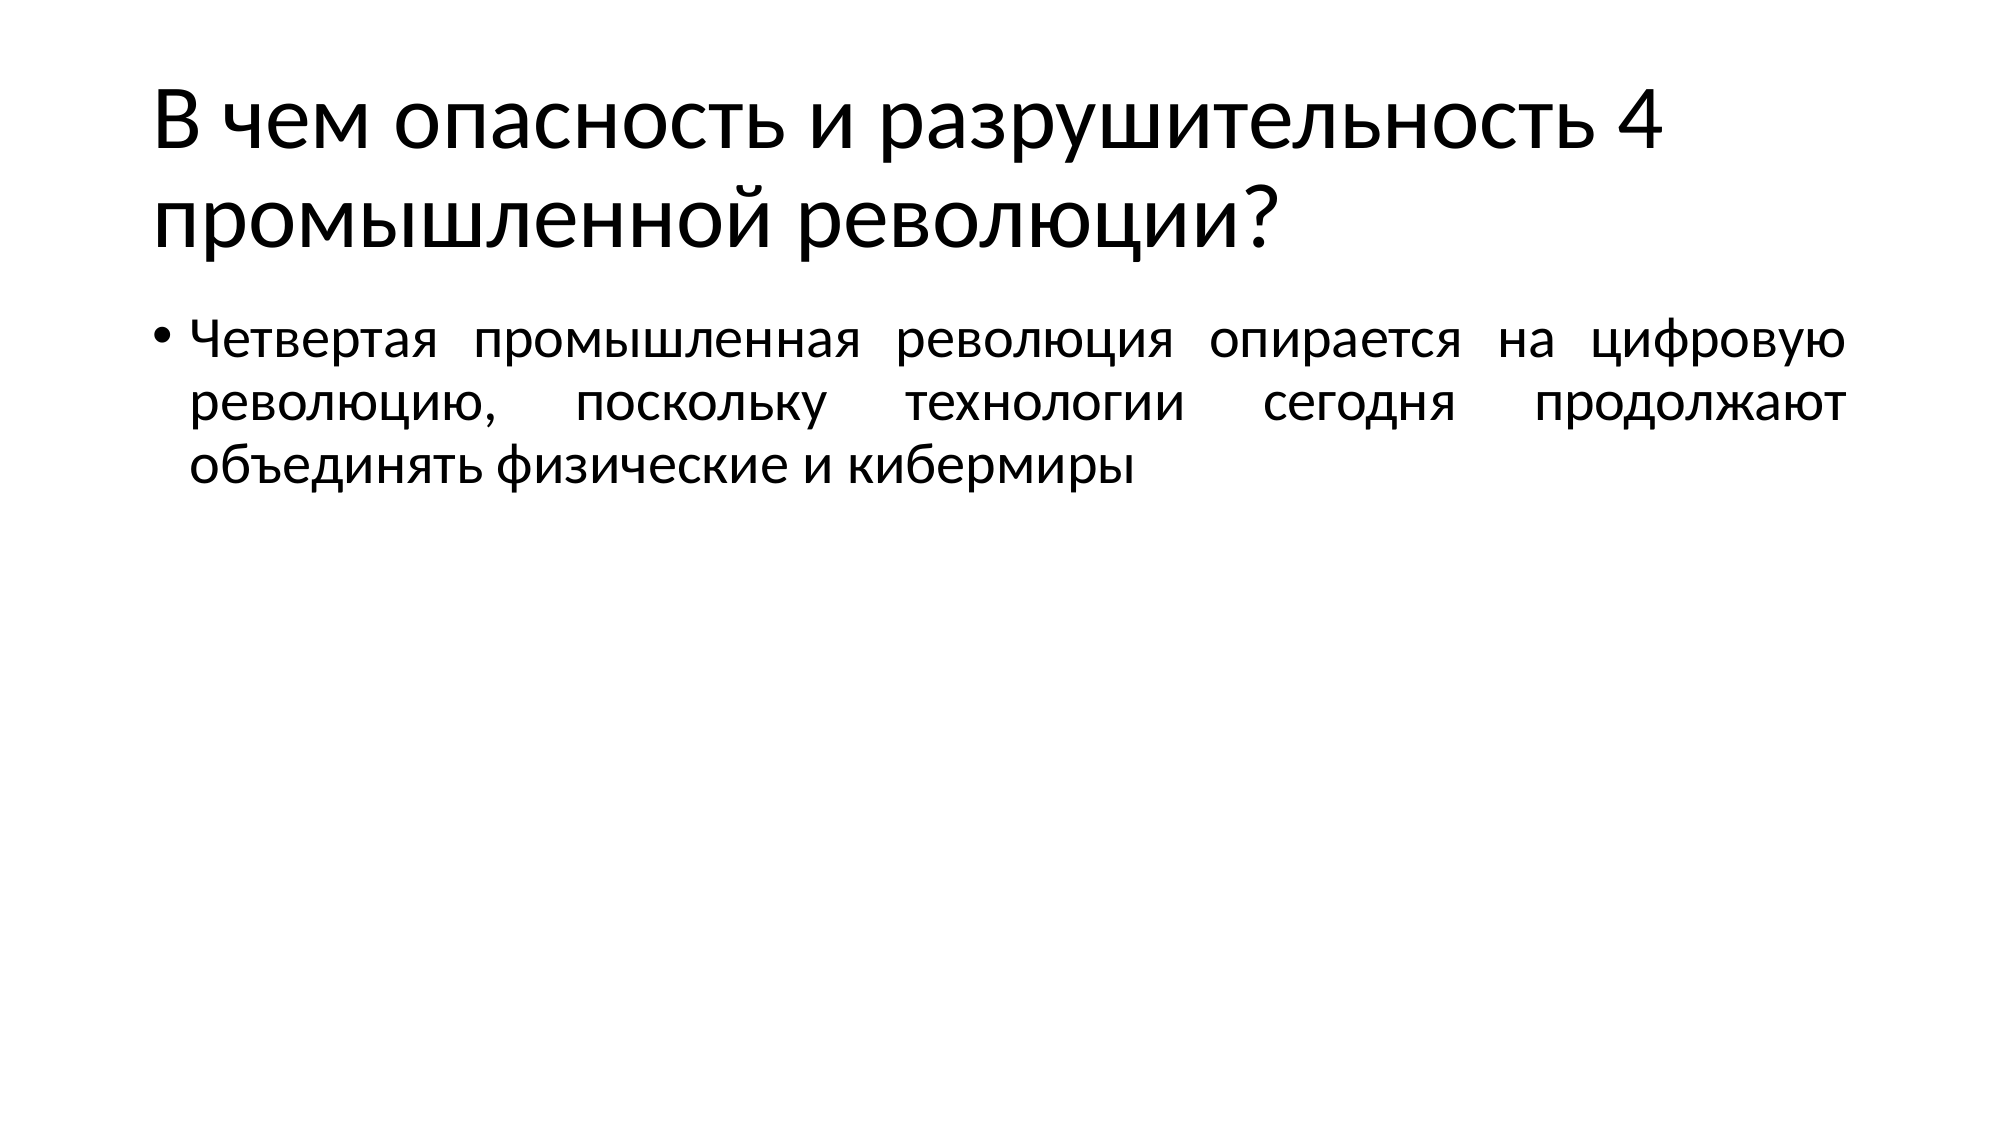

# В чем опасность и разрушительность 4 промышленной революции?
Четвертая промышленная революция опирается на цифровую революцию, поскольку технологии сегодня продолжают объединять физические и кибермиры